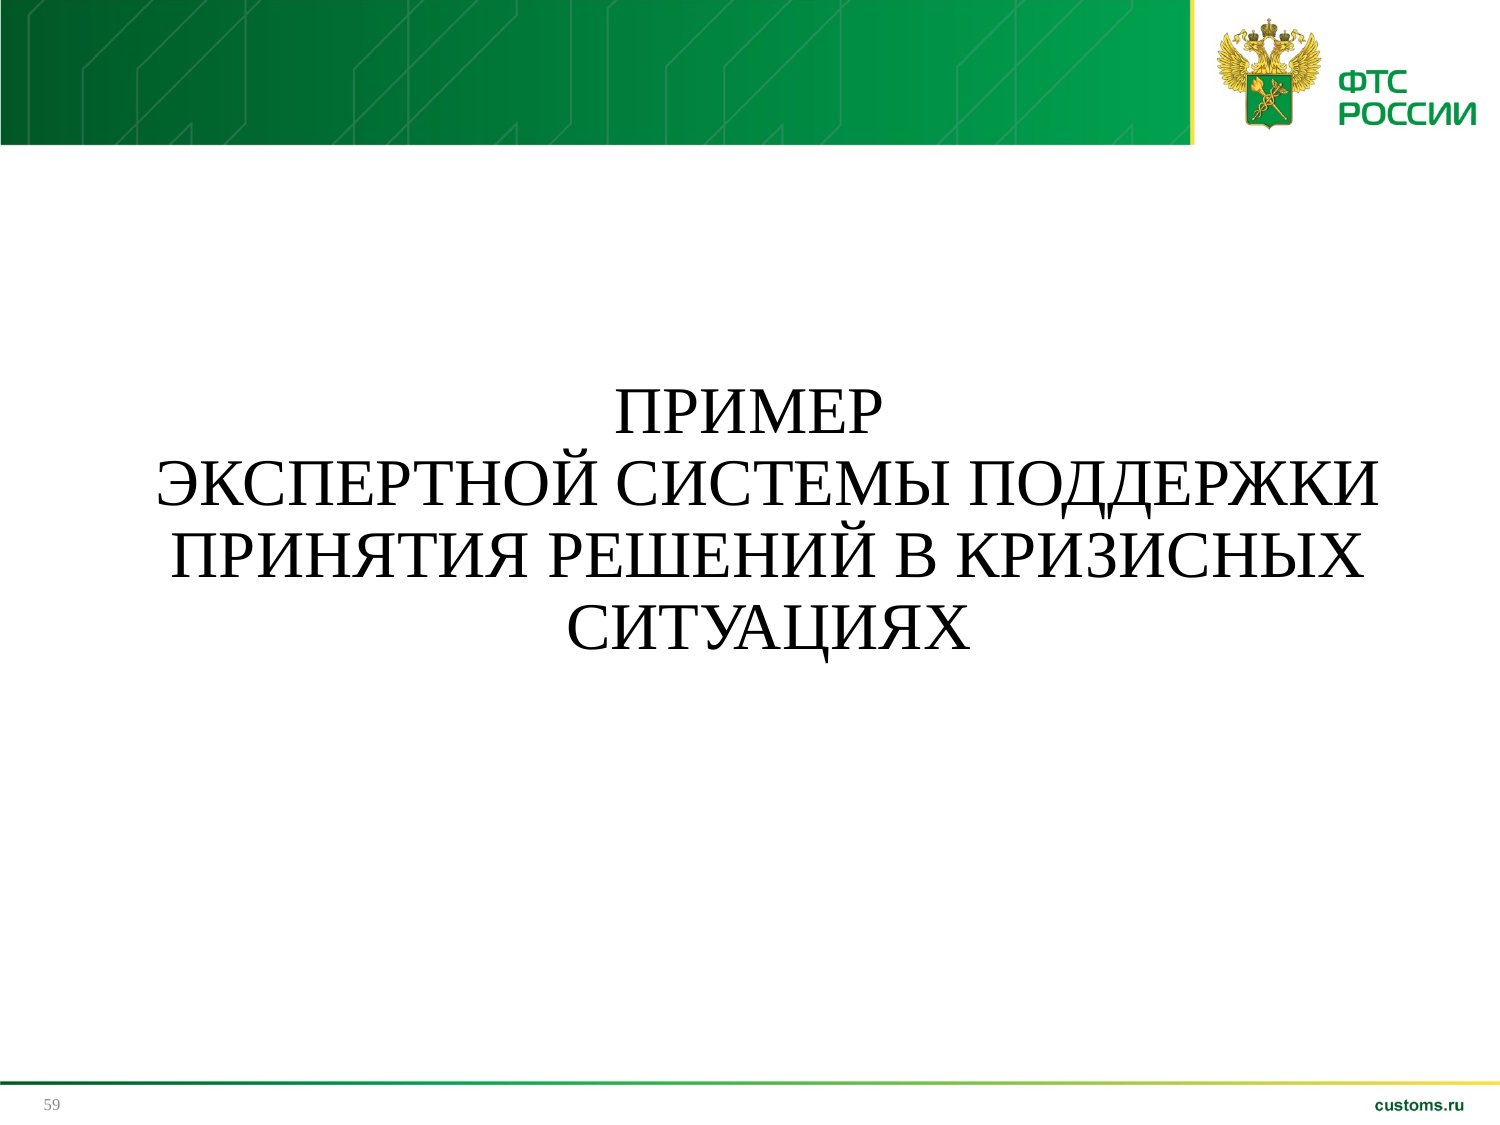

# ПРИМЕР ЭКСПЕРТНОЙ СИСТЕМЫ ПОДДЕРЖКИ ПРИНЯТИЯ РЕШЕНИЙ В КРИЗИСНЫХ СИТУАЦИЯХ
59